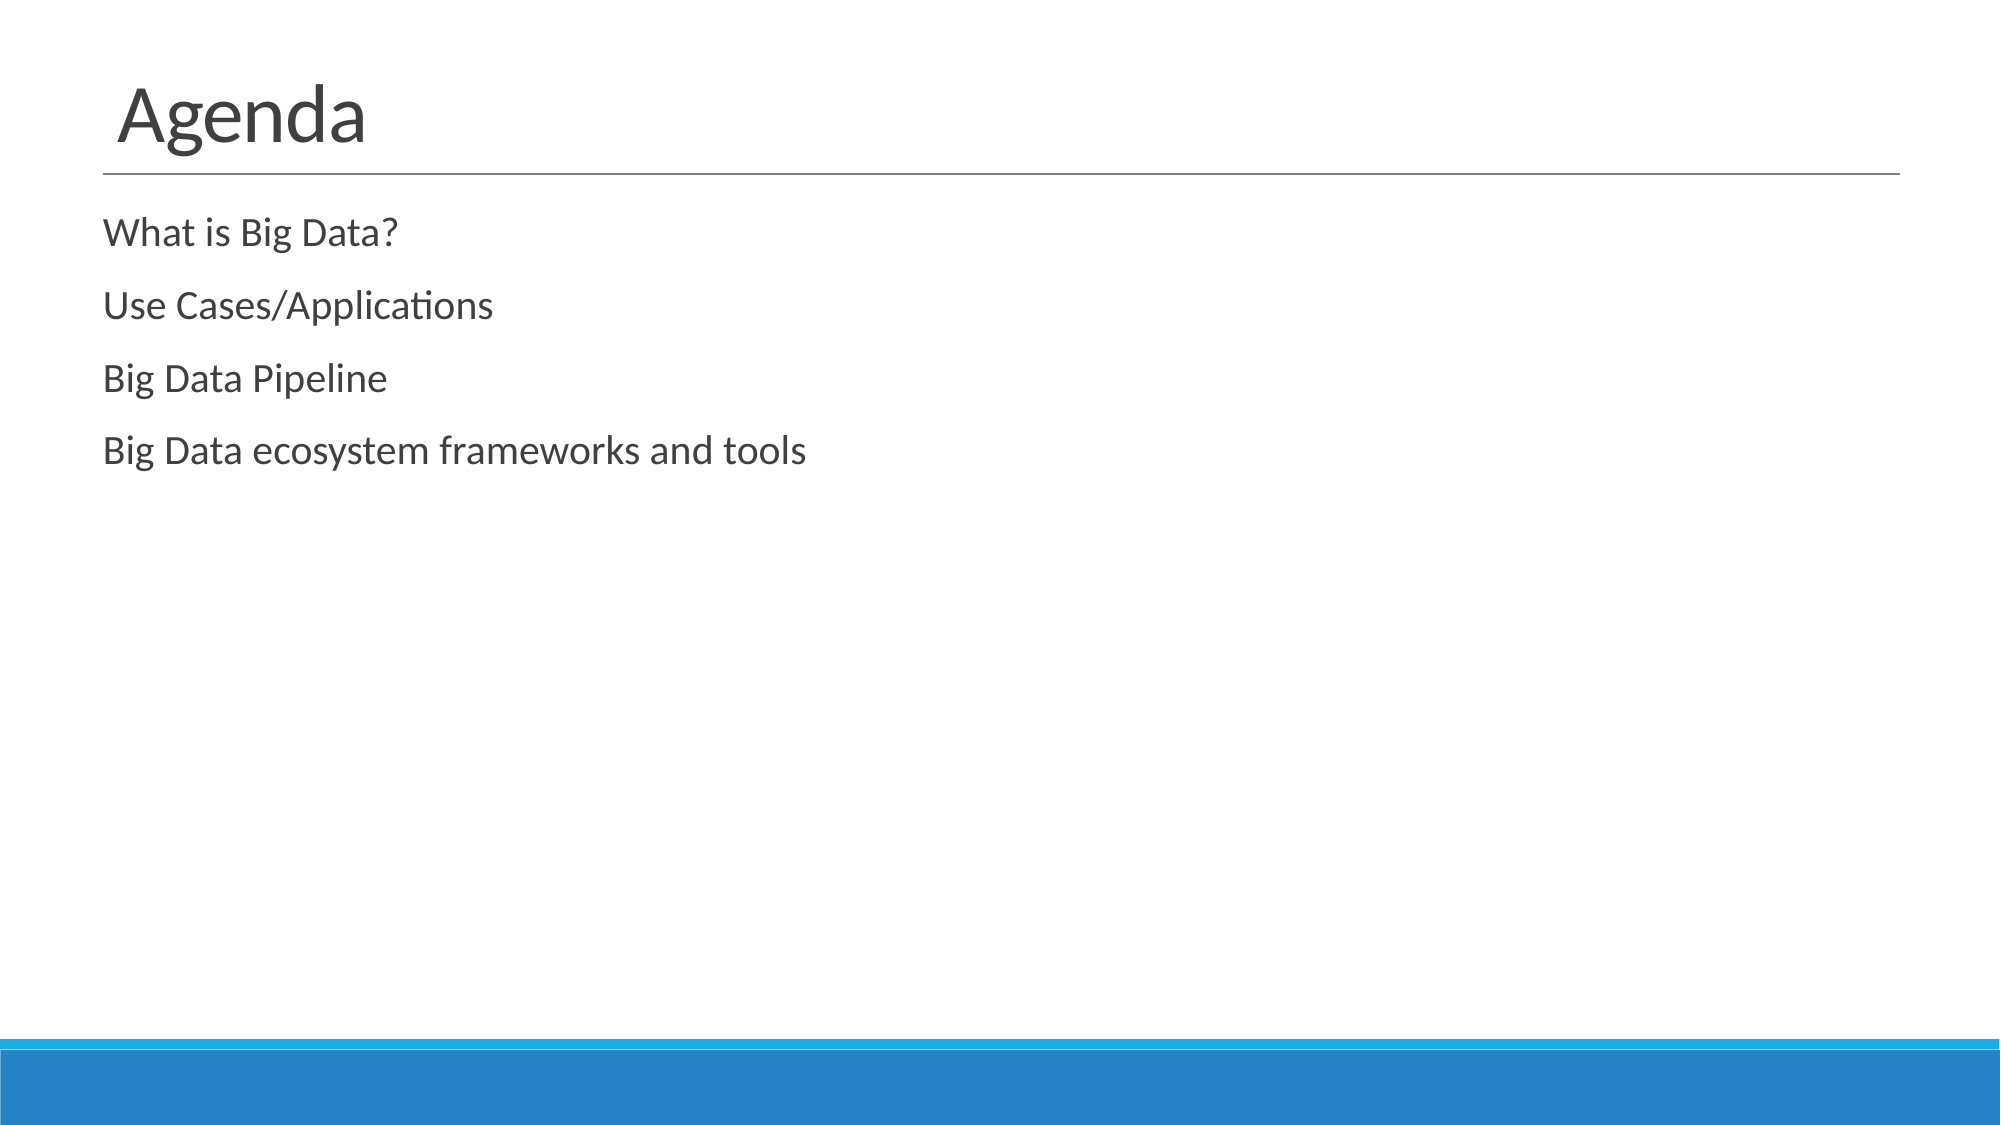

# Agenda
What is Big Data?
Use Cases/Applications
Big Data Pipeline
Big Data ecosystem frameworks and tools